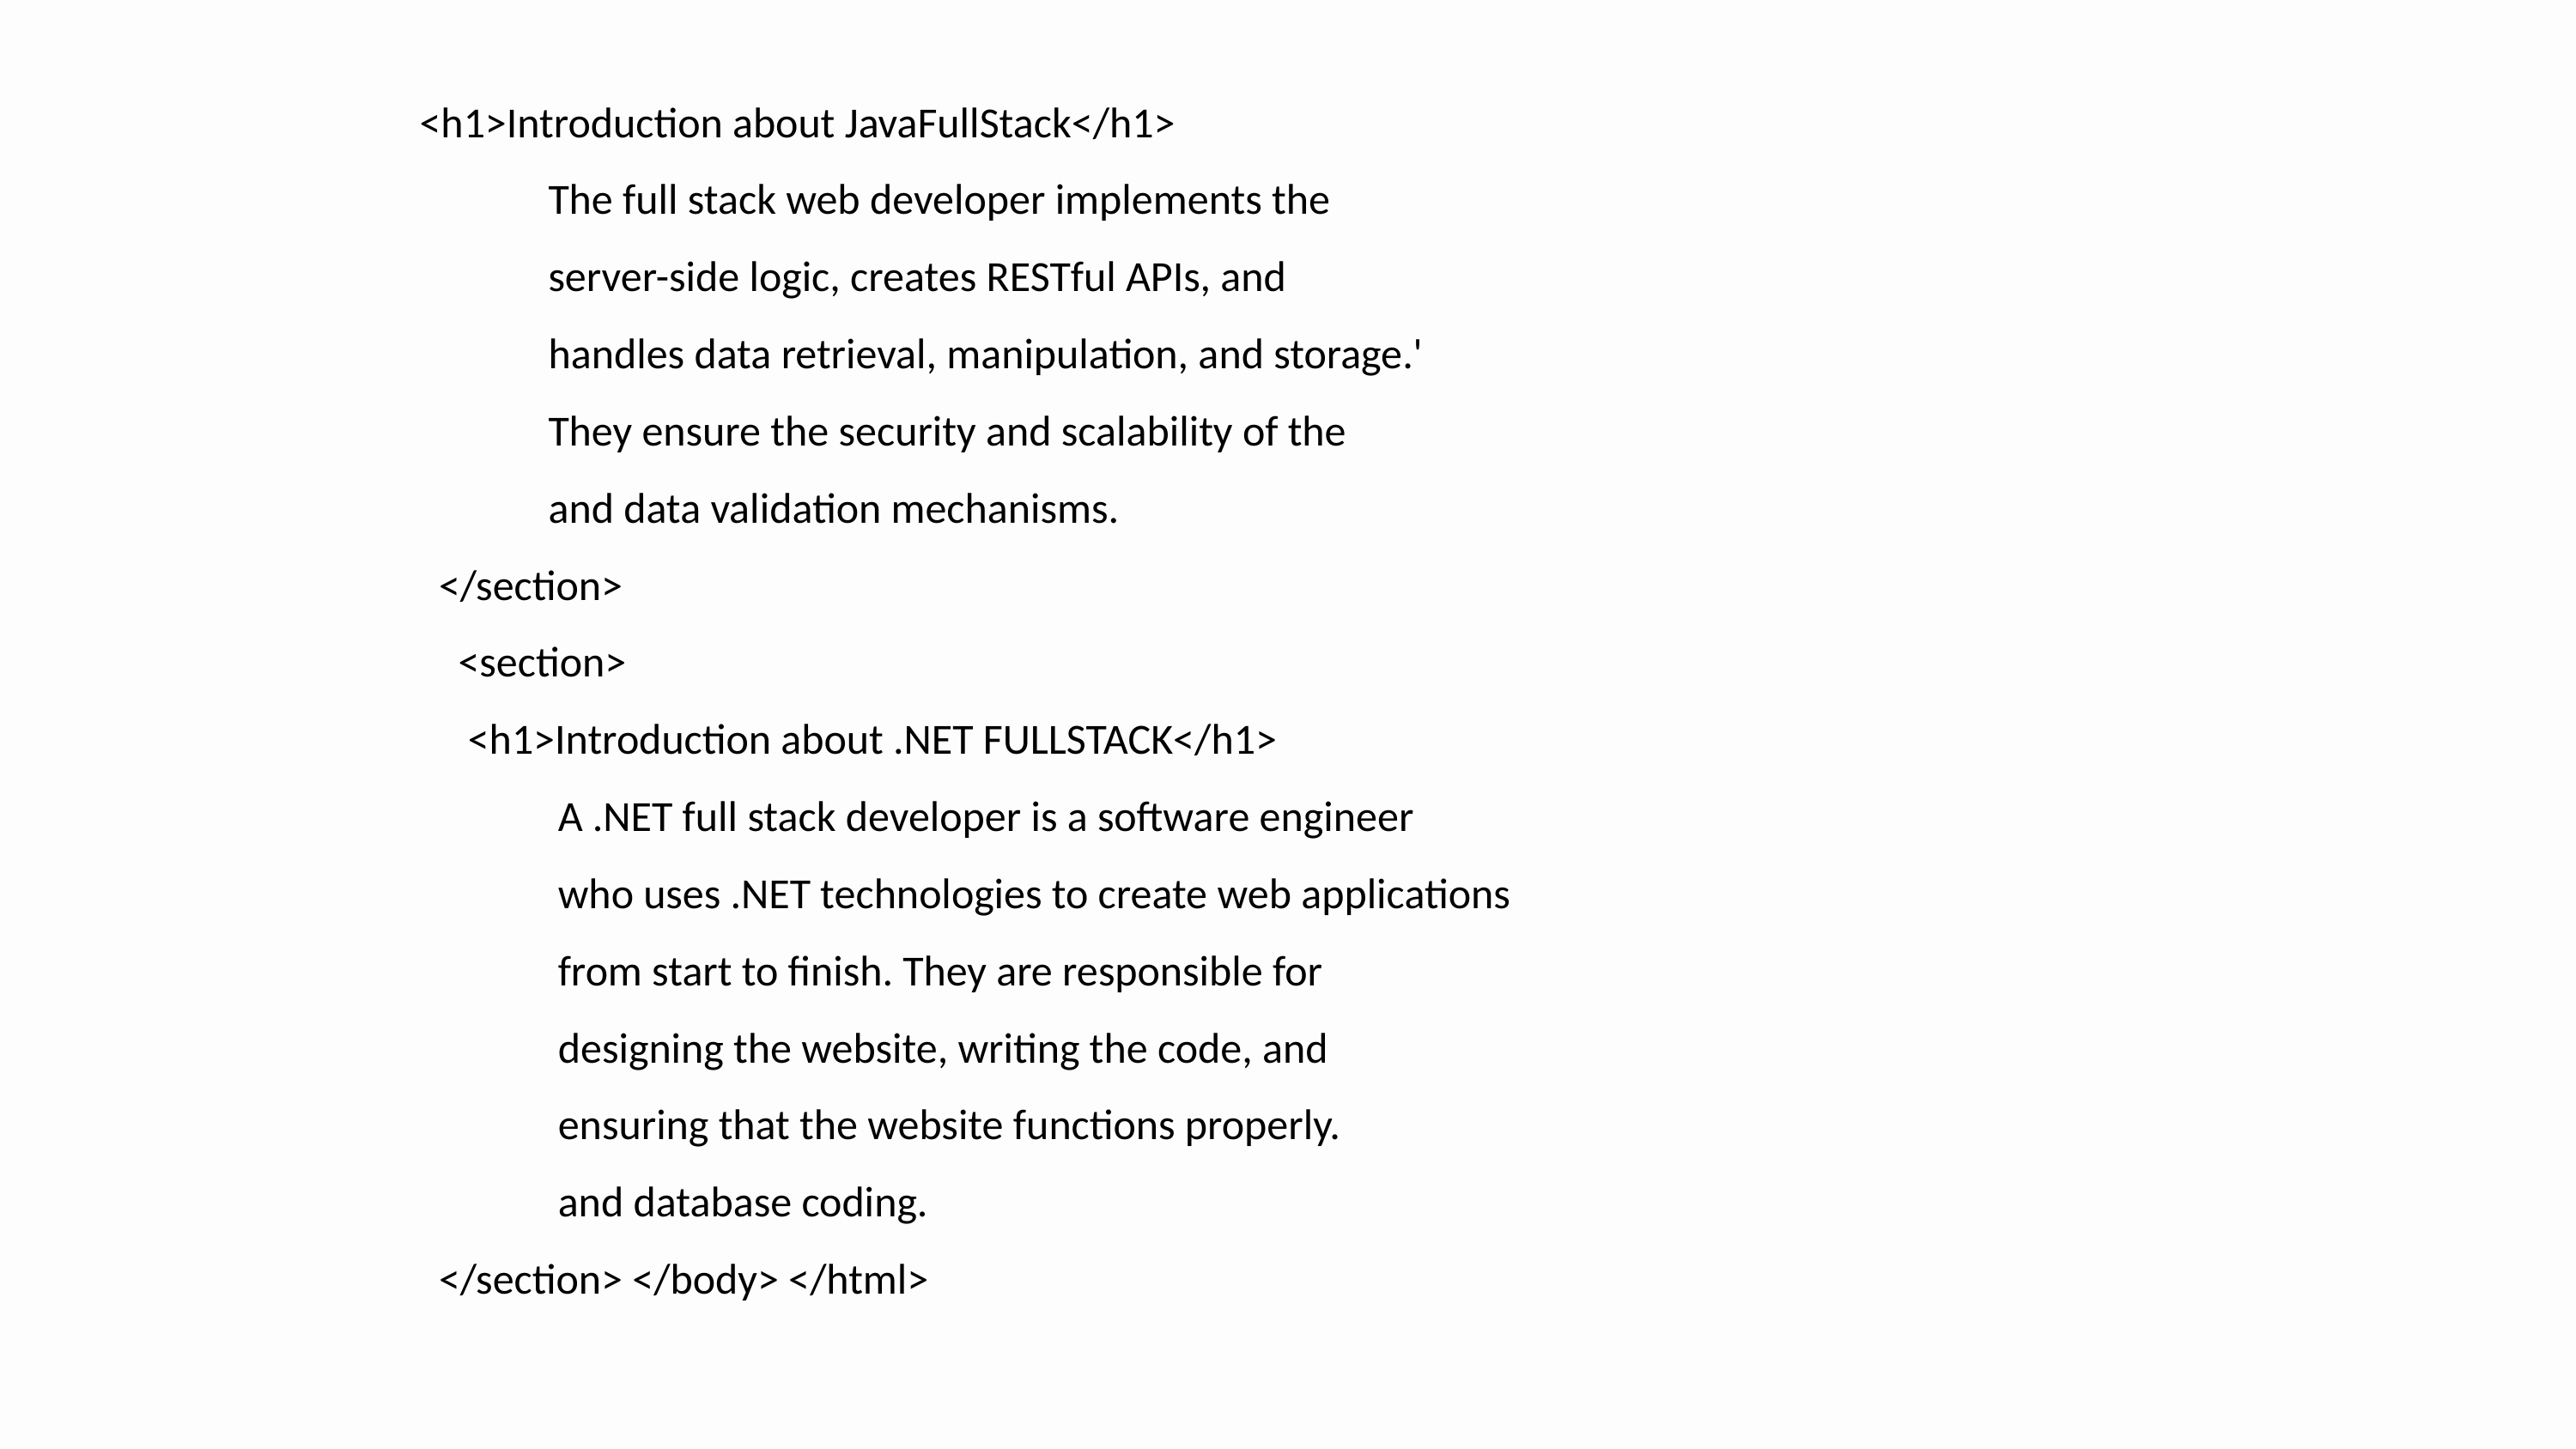

<h1>Introduction about JavaFullStack</h1>
	 The full stack web developer implements the
	 server-side logic, creates RESTful APIs, and
	 handles data retrieval, manipulation, and storage.'
	 They ensure the security and scalability of the
	 and data validation mechanisms.
   </section>
     <section>
      <h1>Introduction about .NET FULLSTACK</h1>
	  A .NET full stack developer is a software engineer
	  who uses .NET technologies to create web applications
	  from start to finish. They are responsible for
	  designing the website, writing the code, and
	  ensuring that the website functions properly.
	  and database coding.
   </section> </body> </html>